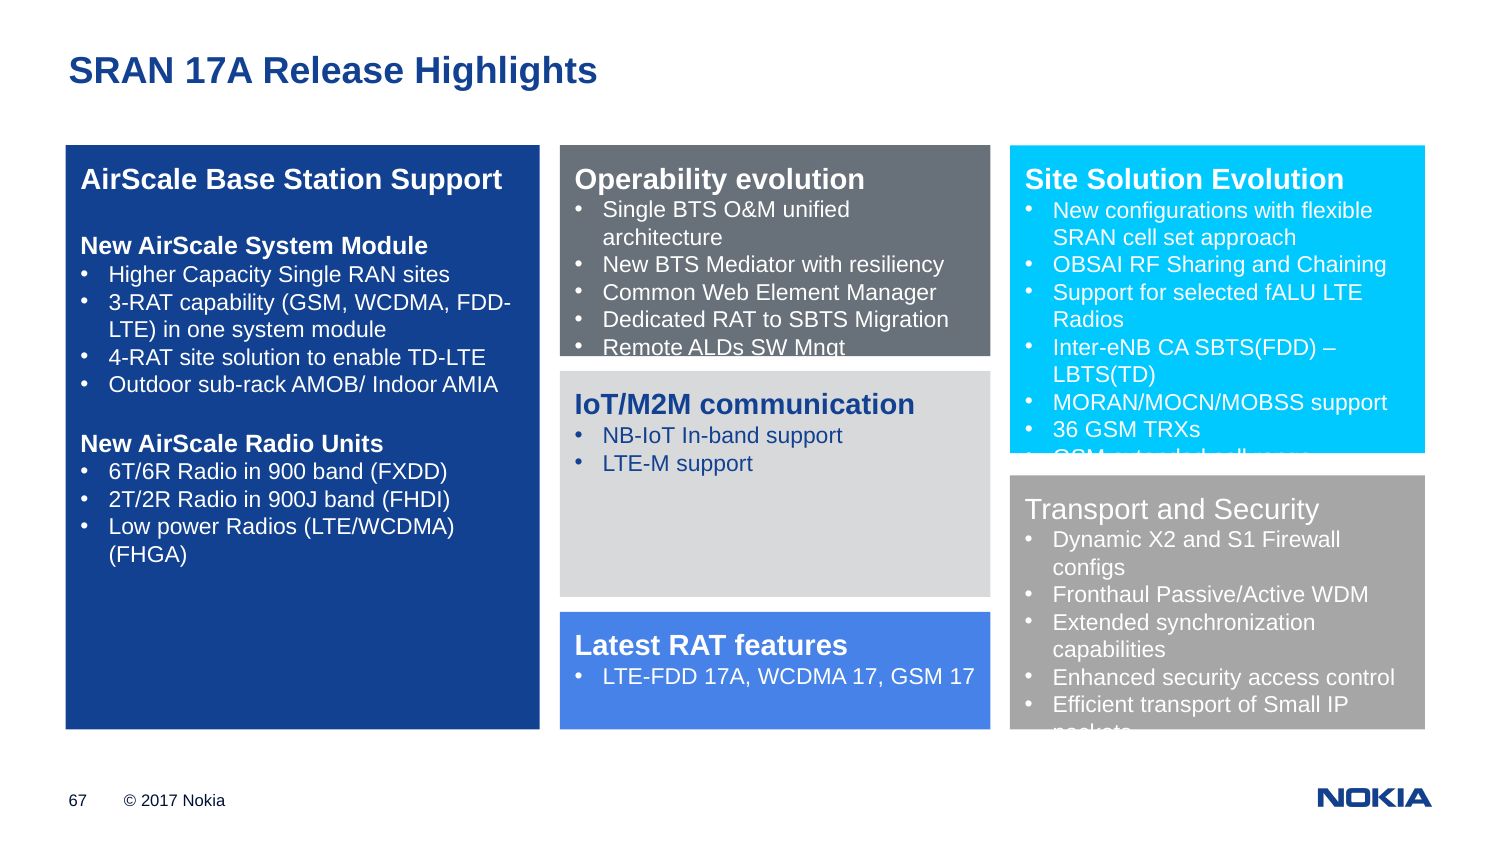

SRAN 17A Release Highlights
AirScale Base Station Support

New AirScale System Module
Higher Capacity Single RAN sites
3-RAT capability (GSM, WCDMA, FDD-LTE) in one system module
4-RAT site solution to enable TD-LTE
Outdoor sub-rack AMOB/ Indoor AMIA

New AirScale Radio Units
6T/6R Radio in 900 band (FXDD)
2T/2R Radio in 900J band (FHDI)
Low power Radios (LTE/WCDMA) (FHGA)
Operability evolution
Single BTS O&M unified architecture
New BTS Mediator with resiliency
Common Web Element Manager
Dedicated RAT to SBTS Migration
Remote ALDs SW Mngt
Site Solution Evolution
New configurations with flexible SRAN cell set approach
OBSAI RF Sharing and Chaining
Support for selected fALU LTE Radios
Inter-eNB CA SBTS(FDD) – LBTS(TD)
MORAN/MOCN/MOBSS support
36 GSM TRXs
GSM extended cell range

IoT/M2M communication
NB-IoT In-band support
LTE-M support
Transport and Security
Dynamic X2 and S1 Firewall configs
Fronthaul Passive/Active WDM
Extended synchronization capabilities
Enhanced security access control
Efficient transport of Small IP packets

Latest RAT features
LTE-FDD 17A, WCDMA 17, GSM 17